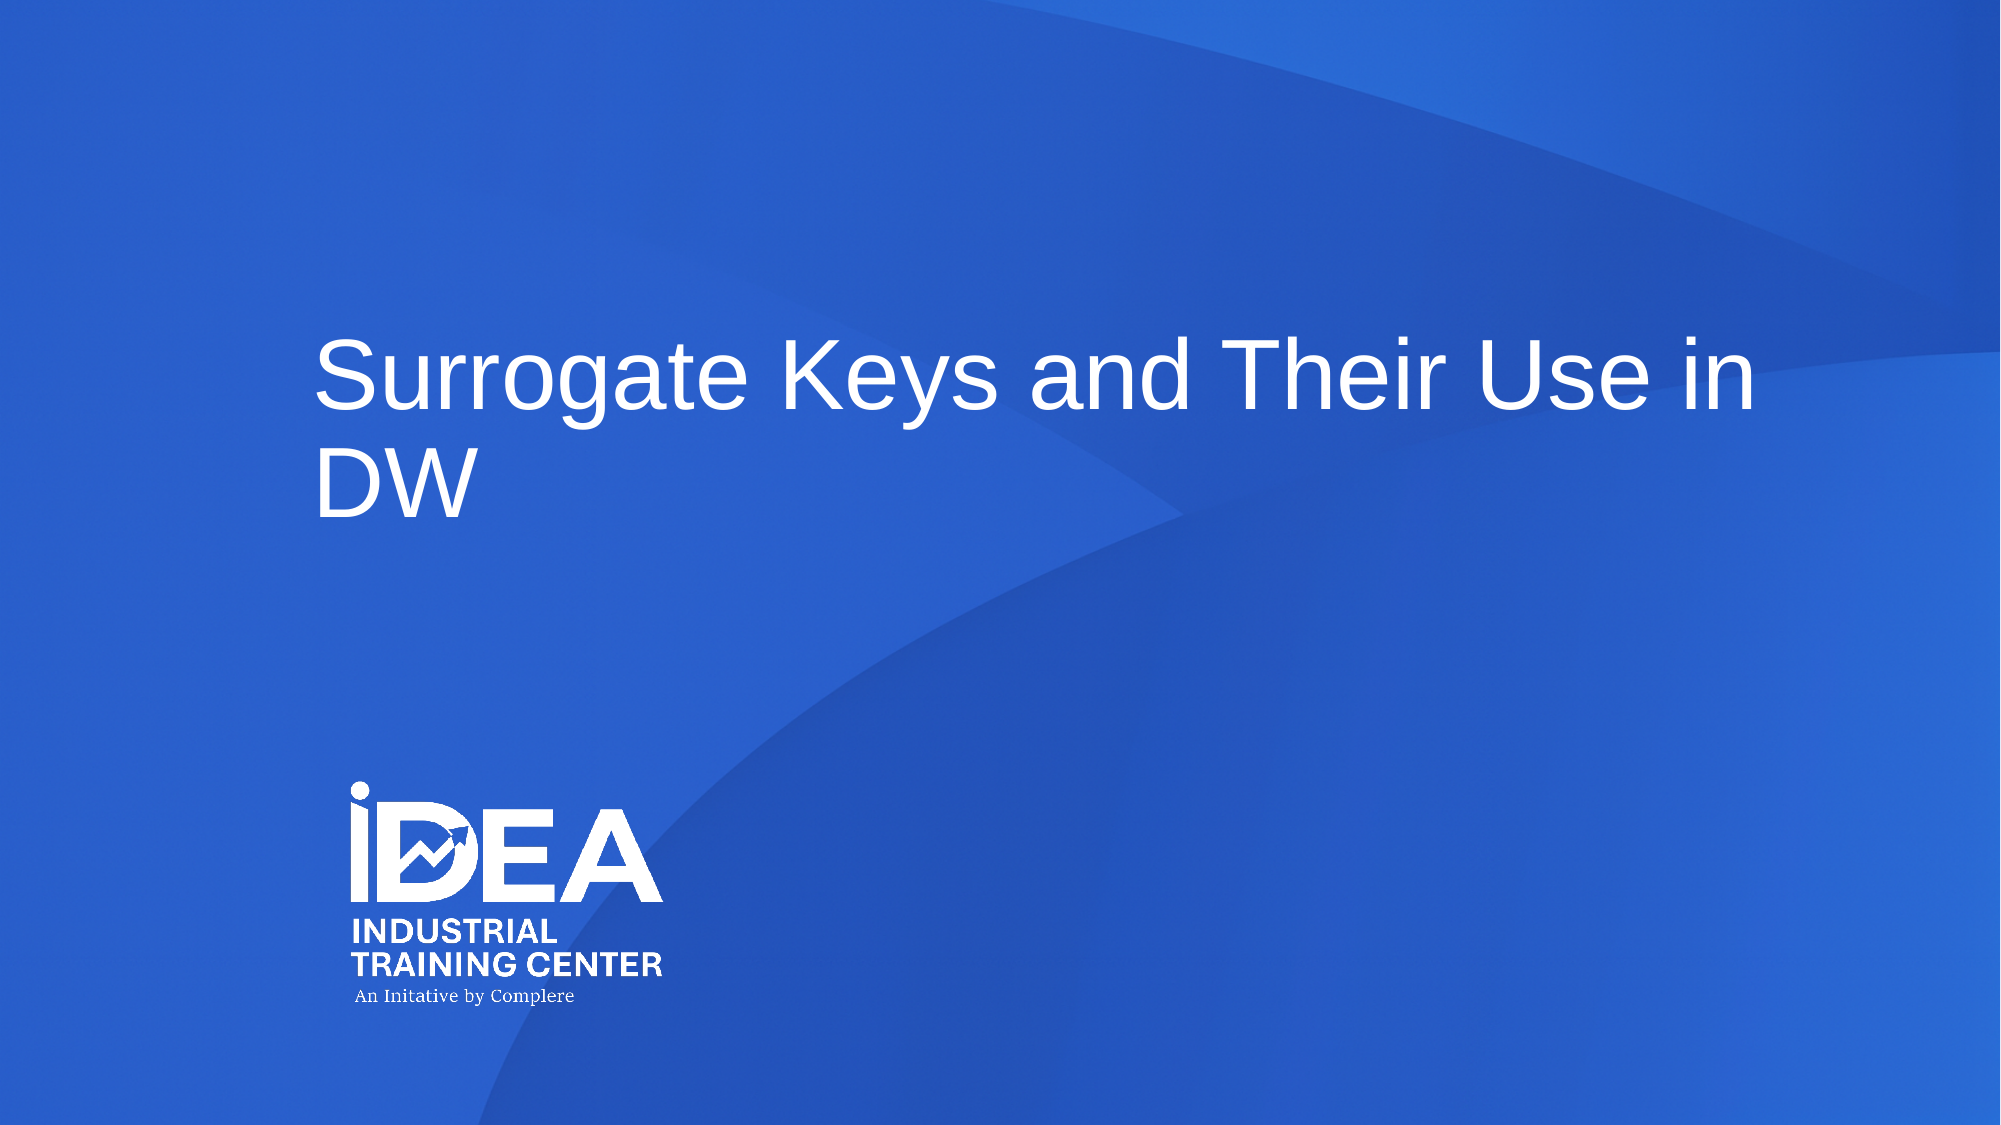

# Surrogate Keys and Their Use in DW